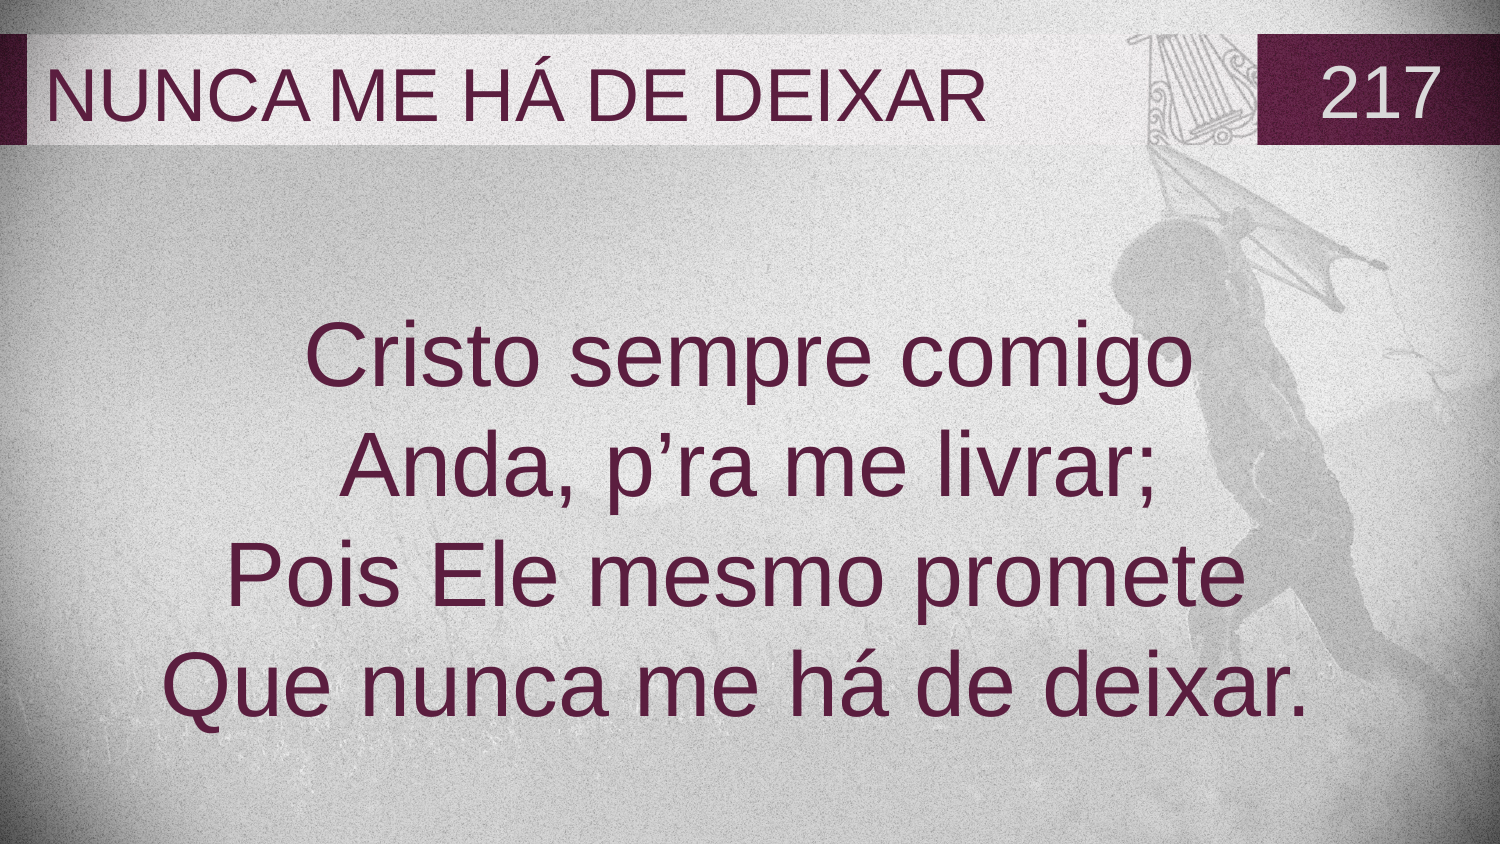

# NUNCA ME HÁ DE DEIXAR
217
Cristo sempre comigo
Anda, p’ra me livrar;
Pois Ele mesmo promete
Que nunca me há de deixar.